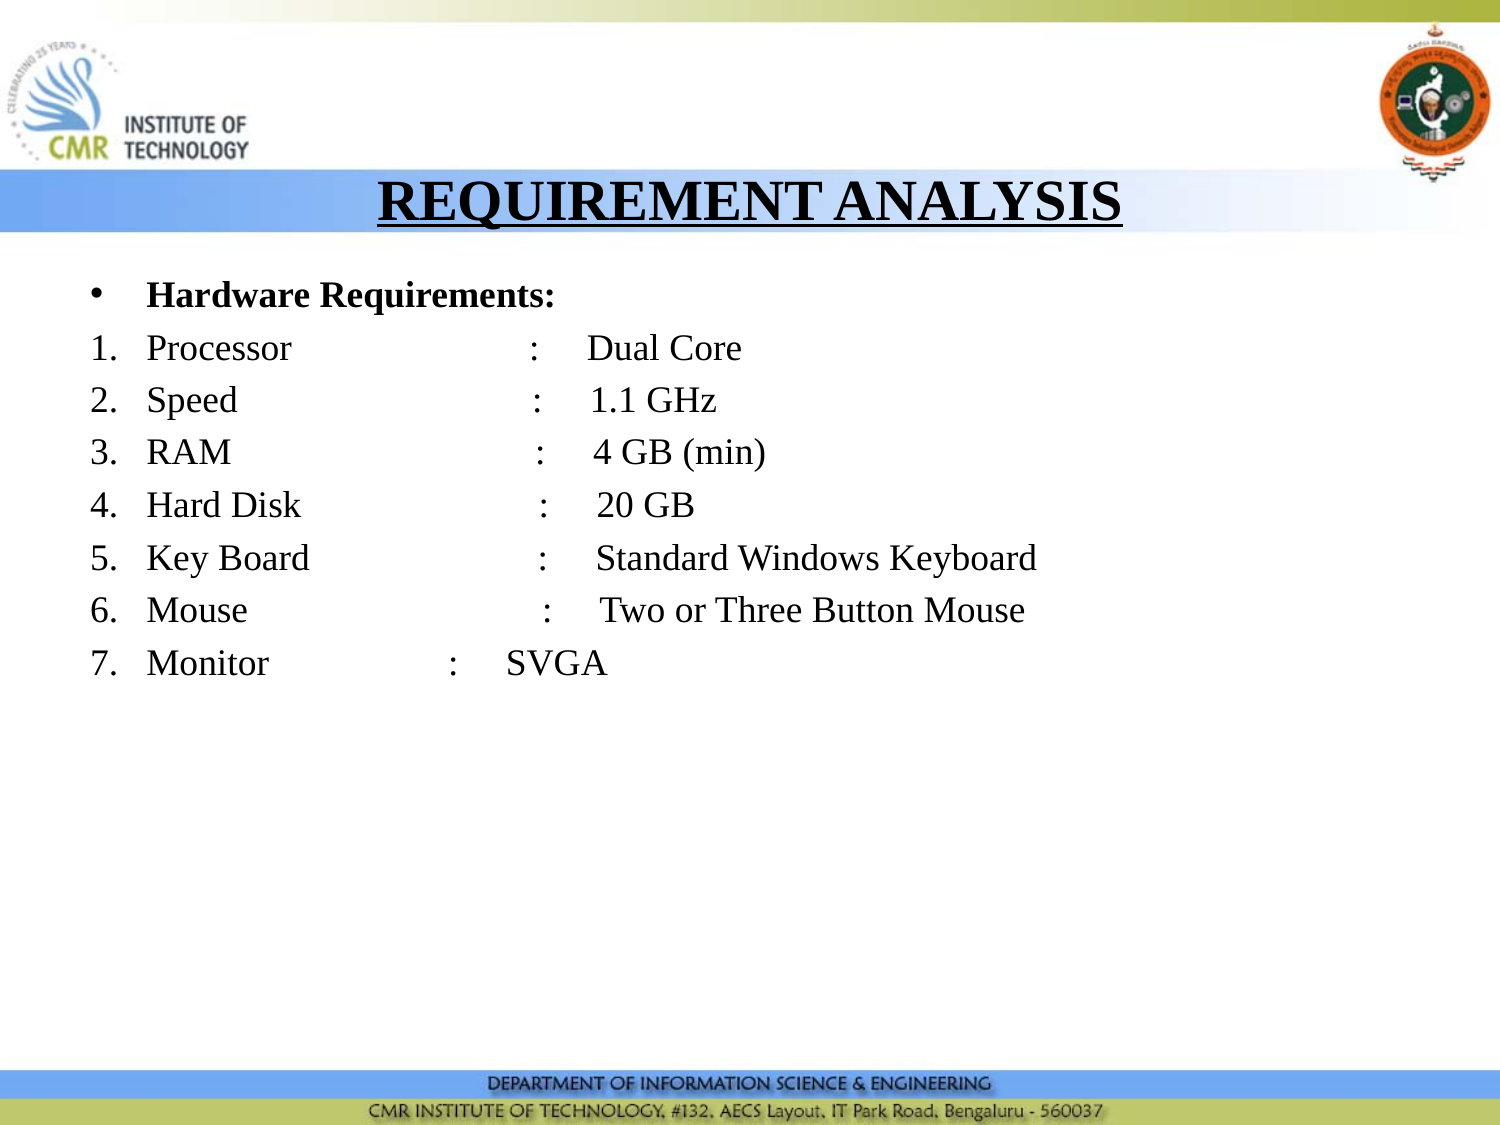

# REQUIREMENT ANALYSIS
Hardware Requirements:
Processor                         :     Dual Core
Speed                               :     1.1 GHz
RAM                                :     4 GB (min)
Hard Disk                         :     20 GB
Key Board                        :     Standard Windows Keyboard
Mouse                               :     Two or Three Button Mouse
Monitor	                :     SVGA